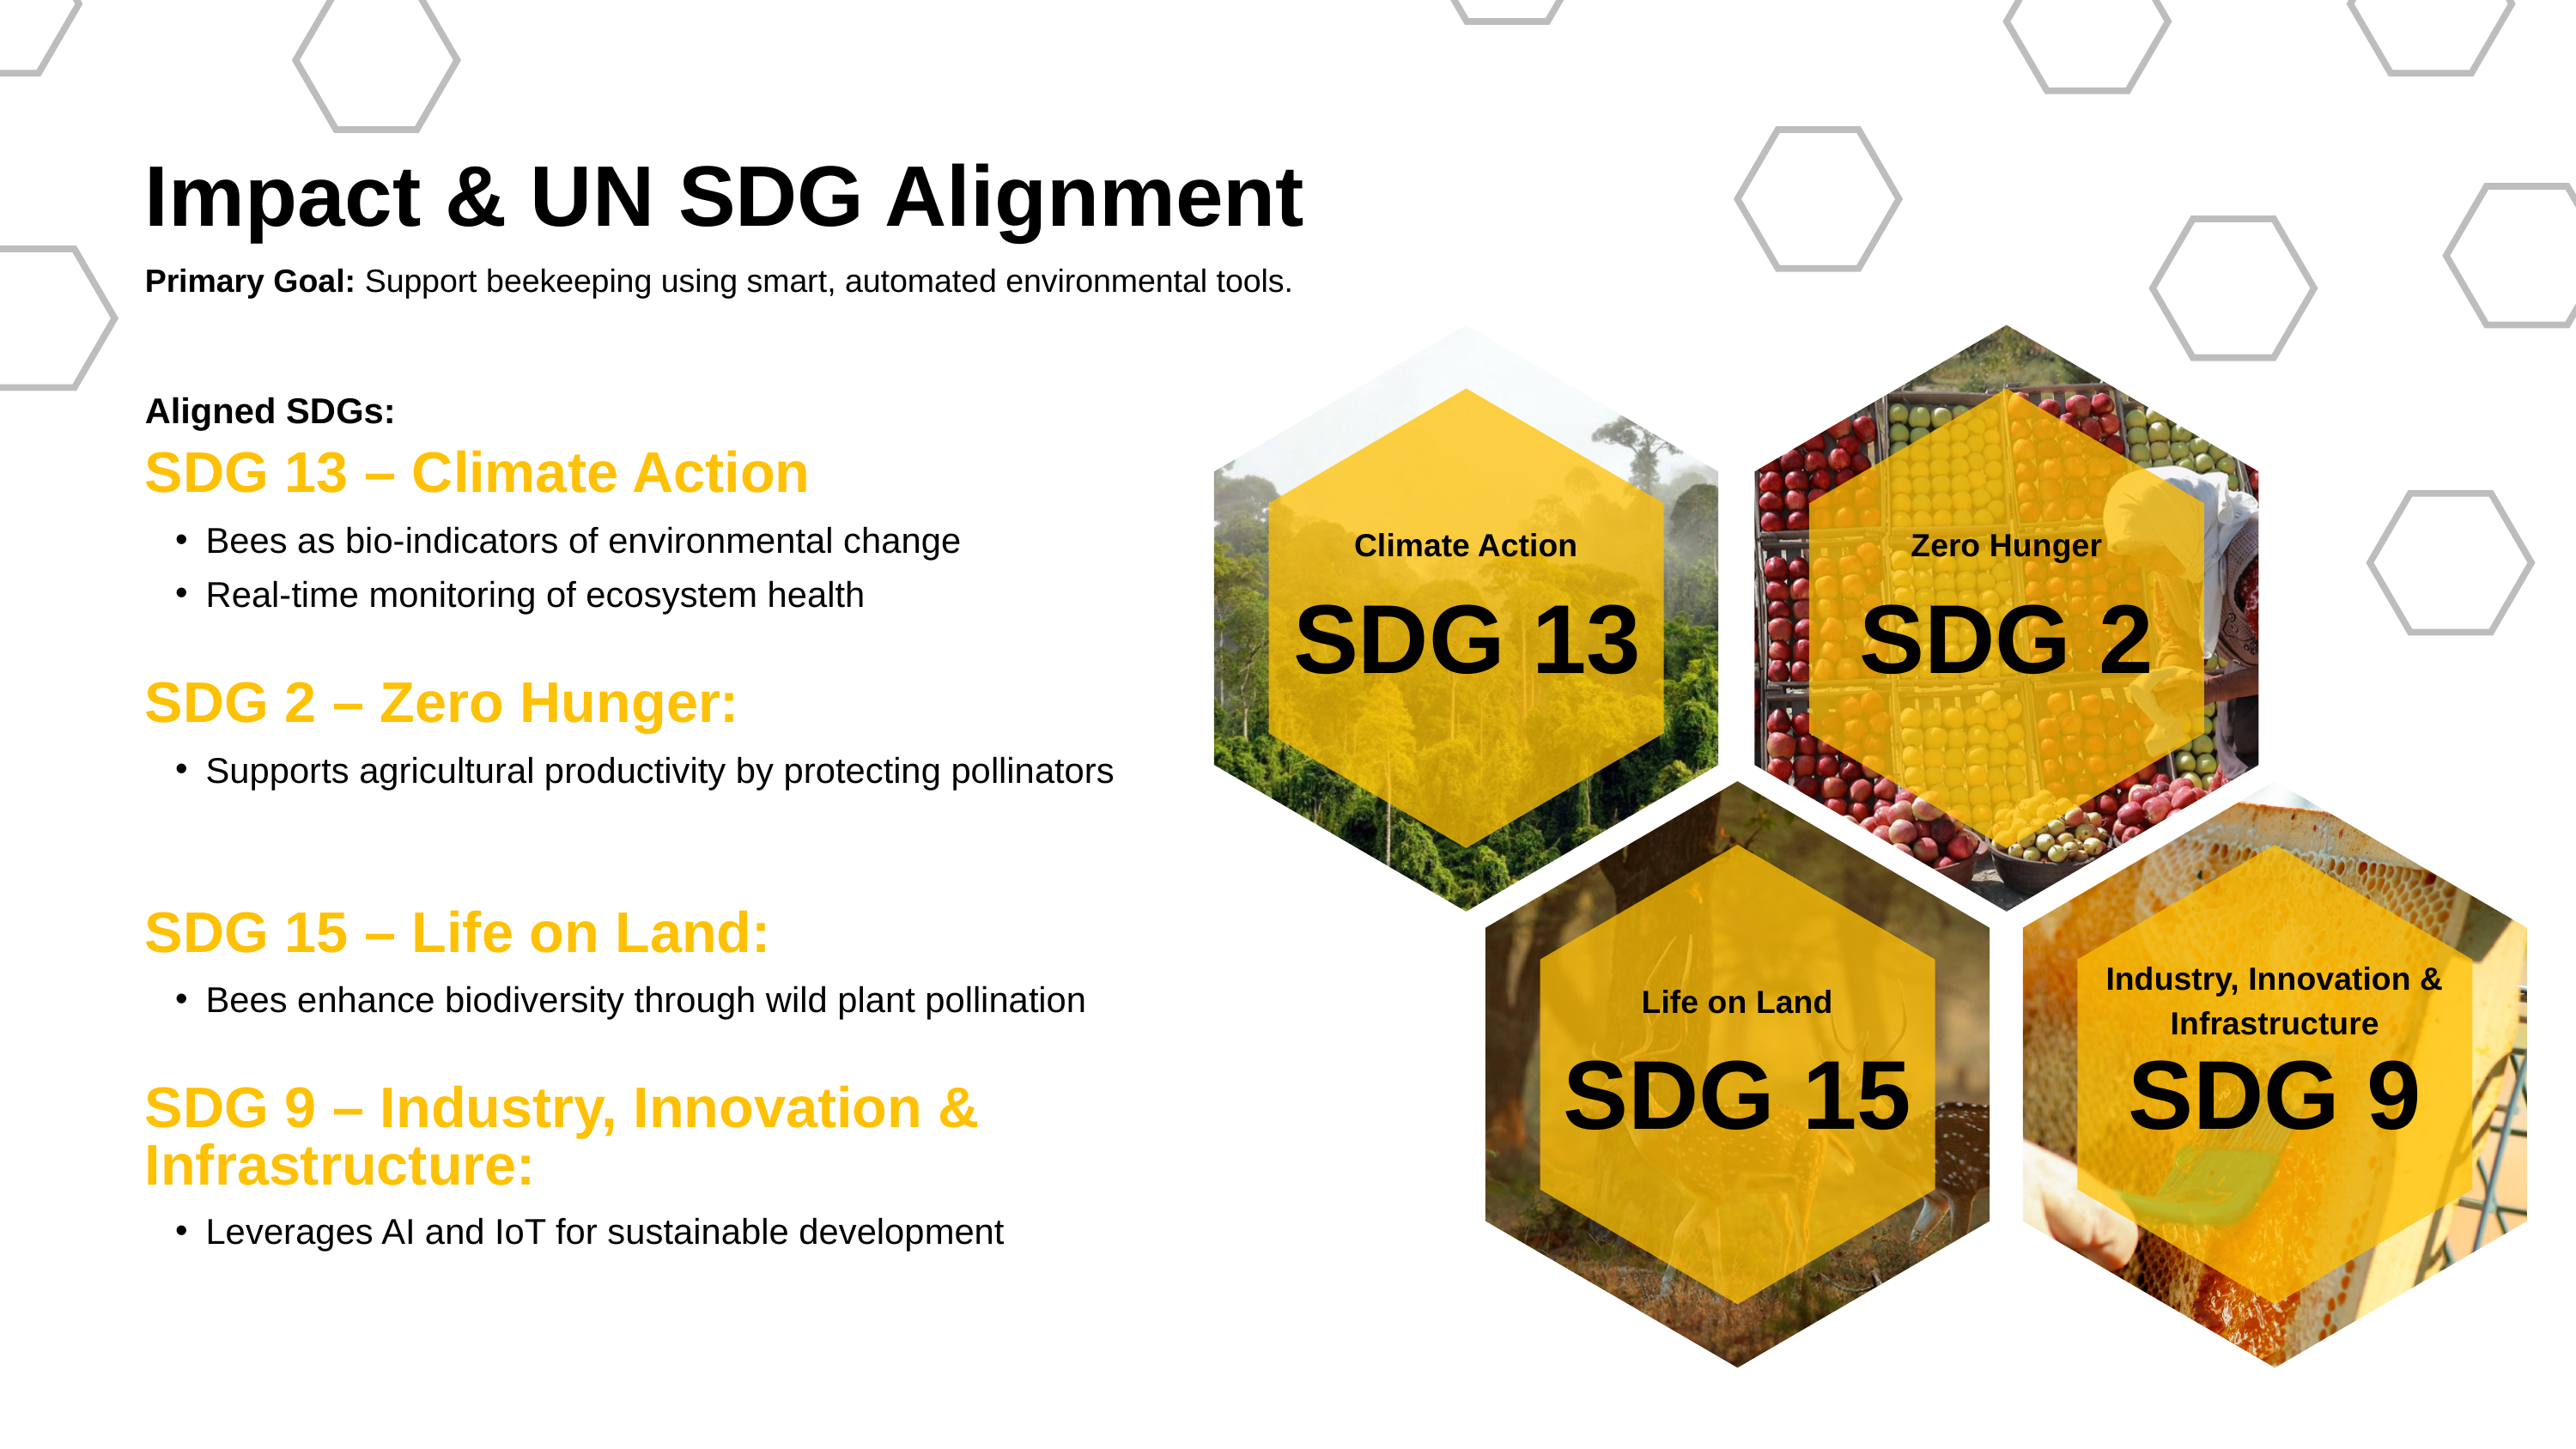

Impact & UN SDG Alignment

Primary Goal: Support beekeeping using smart, automated environmental tools.

Aligned SDGs:

SDG 13 – Climate Action

Bees as bio-indicators of environmental change
Real-time monitoring of ecosystem health
Climate Action
Zero Hunger
SDG 13
SDG 2
SDG 2 – Zero Hunger:
Supports agricultural productivity by protecting pollinators

SDG 15 – Life on Land:
Industry, Innovation & Infrastructure
Bees enhance biodiversity through wild plant pollination
Life on Land
SDG 15
SDG 9
SDG 9 – Industry, Innovation & Infrastructure:
Leverages AI and IoT for sustainable development